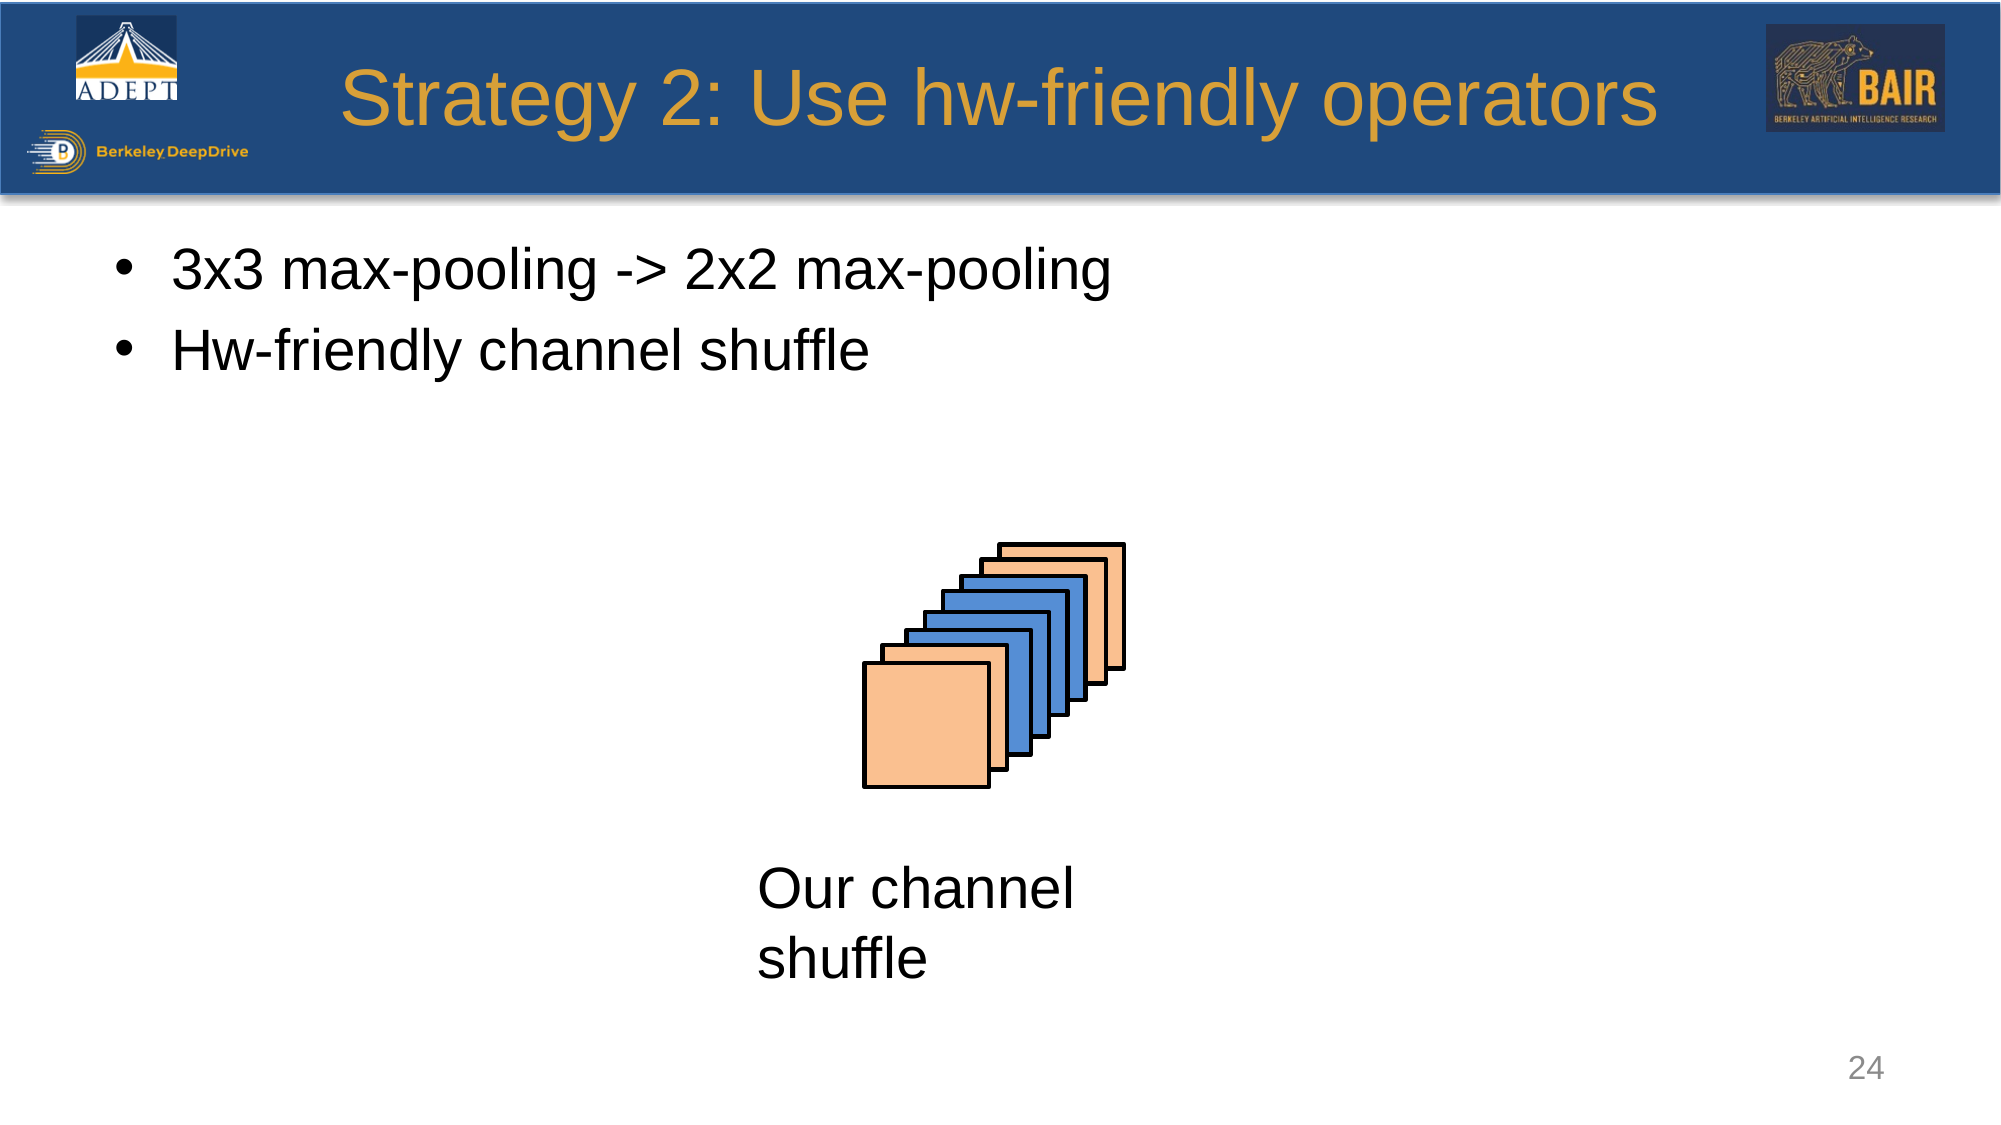

# Strategy 2: Use hw-friendly operators
3x3 max-pooling -> 2x2 max-pooling
Hw-friendly channel shuffle

Our channel shuffle
24